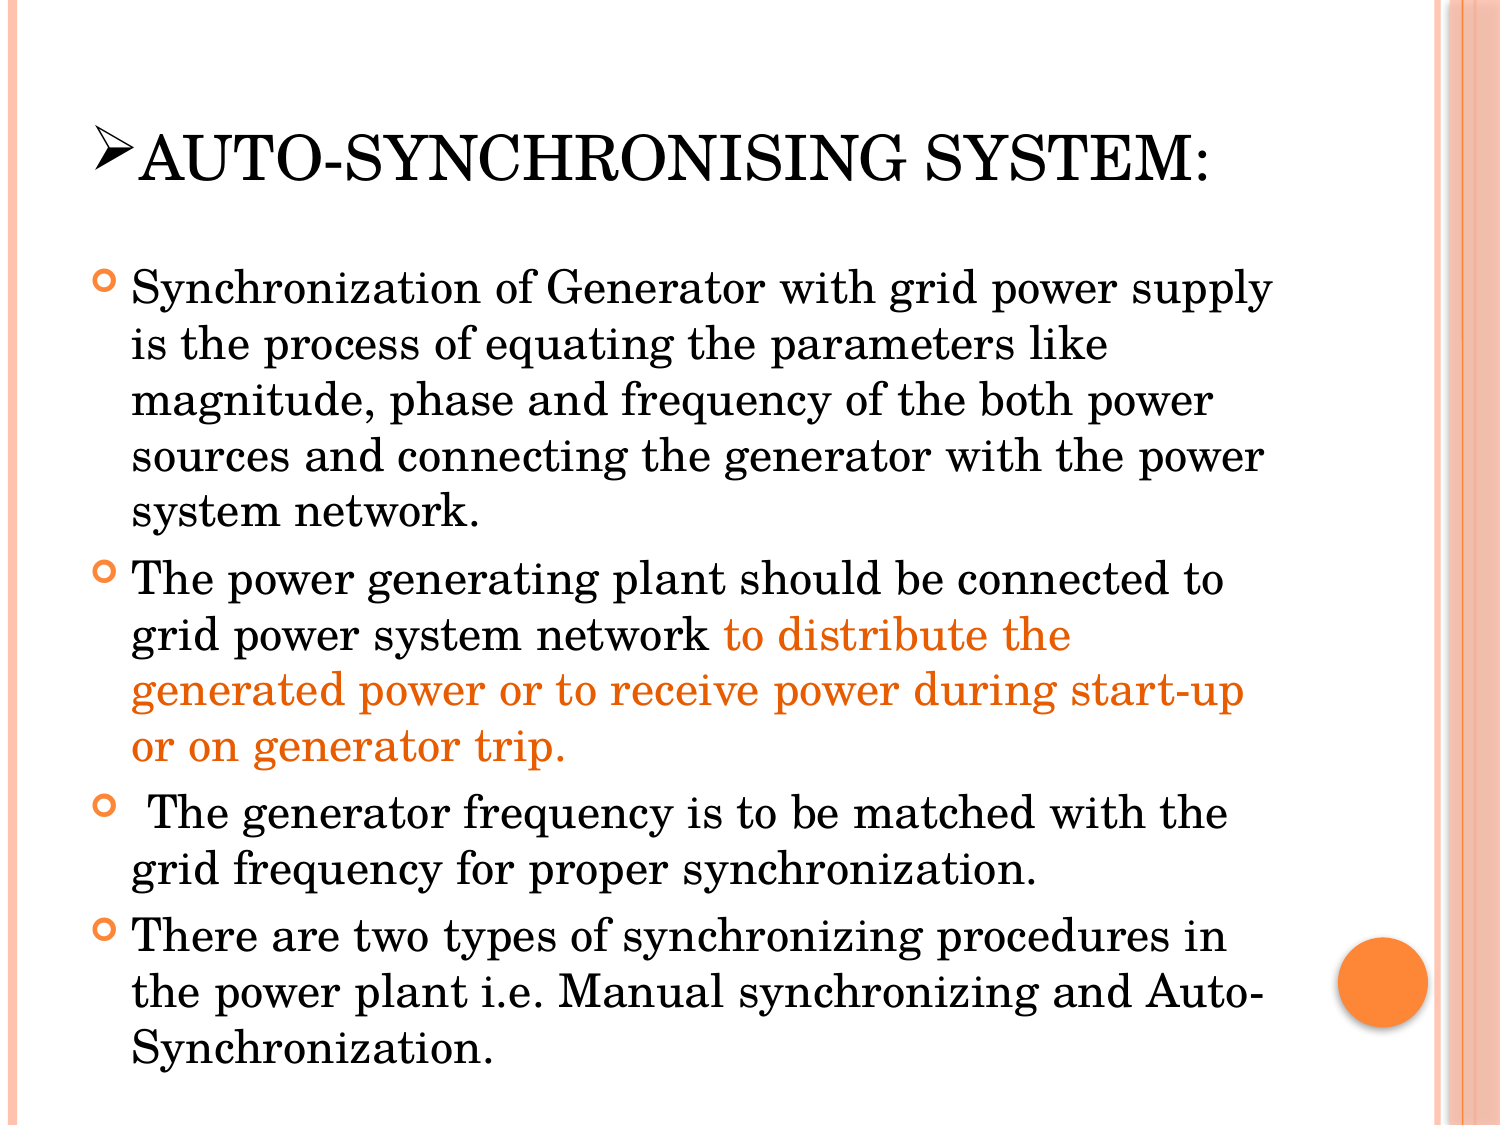

# Auto-synchronising system:
Synchronization of Generator with grid power supply is the process of equating the parameters like magnitude, phase and frequency of the both power sources and connecting the generator with the power system network.
The power generating plant should be connected to grid power system network to distribute the generated power or to receive power during start-up or on generator trip.
 The generator frequency is to be matched with the grid frequency for proper synchronization.
There are two types of synchronizing procedures in the power plant i.e. Manual synchronizing and Auto-Synchronization.